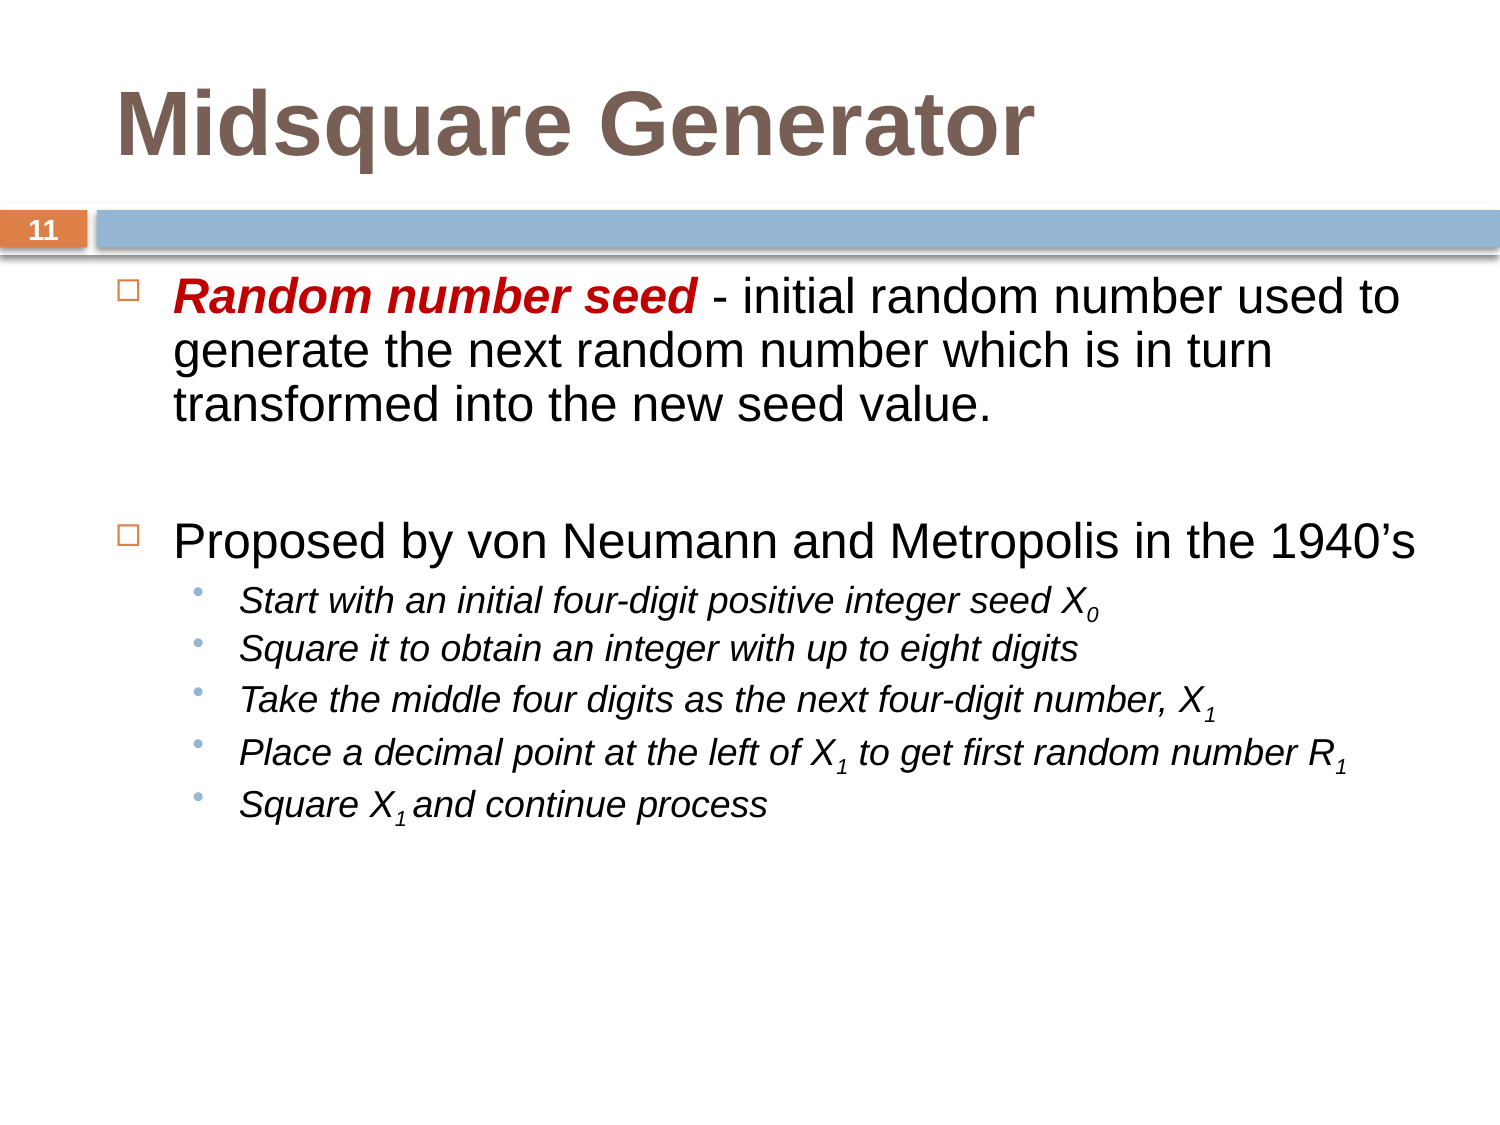

# Midsquare Generator
11
Random number seed - initial random number used to generate the next random number which is in turn transformed into the new seed value.

Proposed by von Neumann and Metropolis in the 1940’s
Start with an initial four-digit positive integer seed X0
Square it to obtain an integer with up to eight digits
Take the middle four digits as the next four-digit number, X1
Place a decimal point at the left of X1 to get first random number R1
Square X1 and continue process